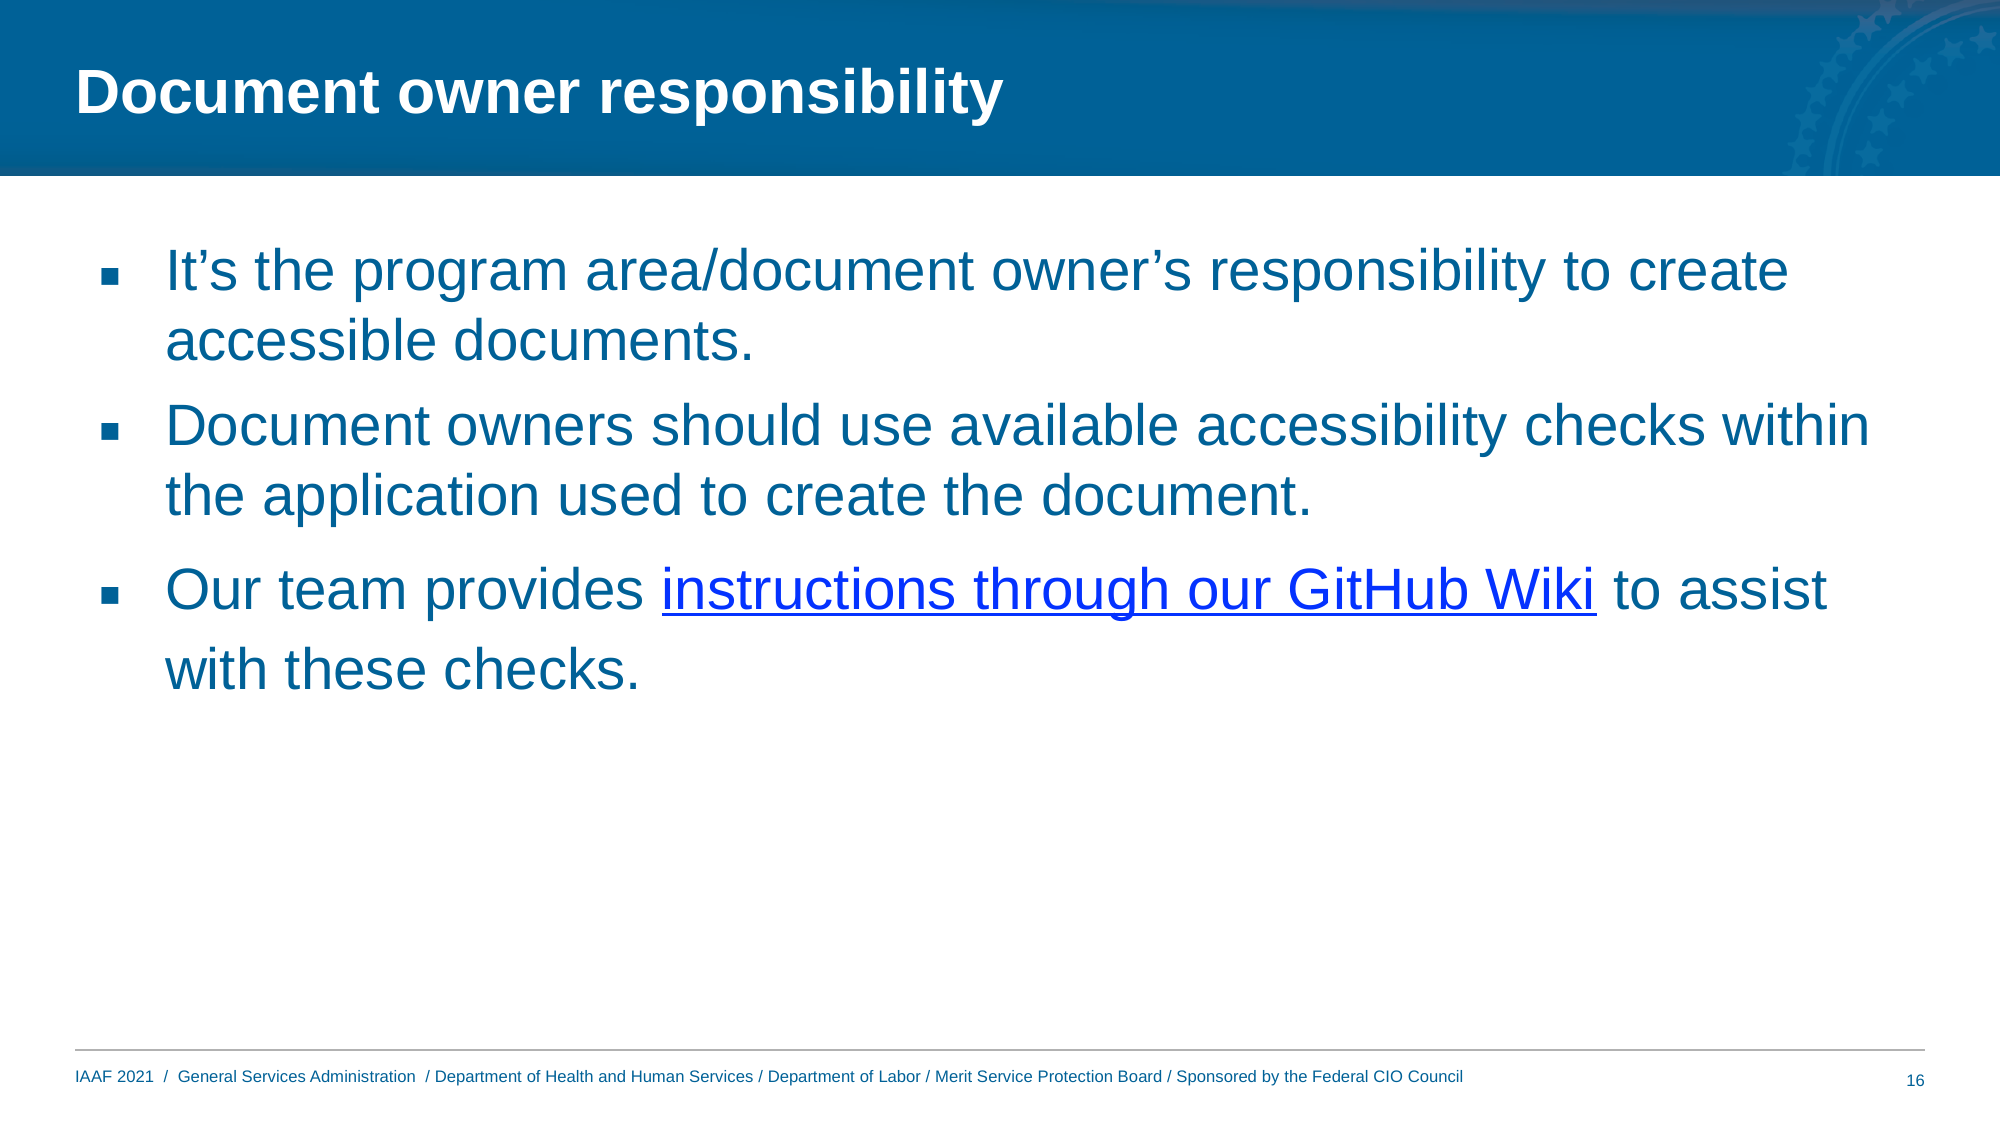

# Document owner responsibility
It’s the program area/document owner’s responsibility to create accessible documents.
Document owners should use available accessibility checks within the application used to create the document.
Our team provides instructions through our GitHub Wiki to assist with these checks.

16